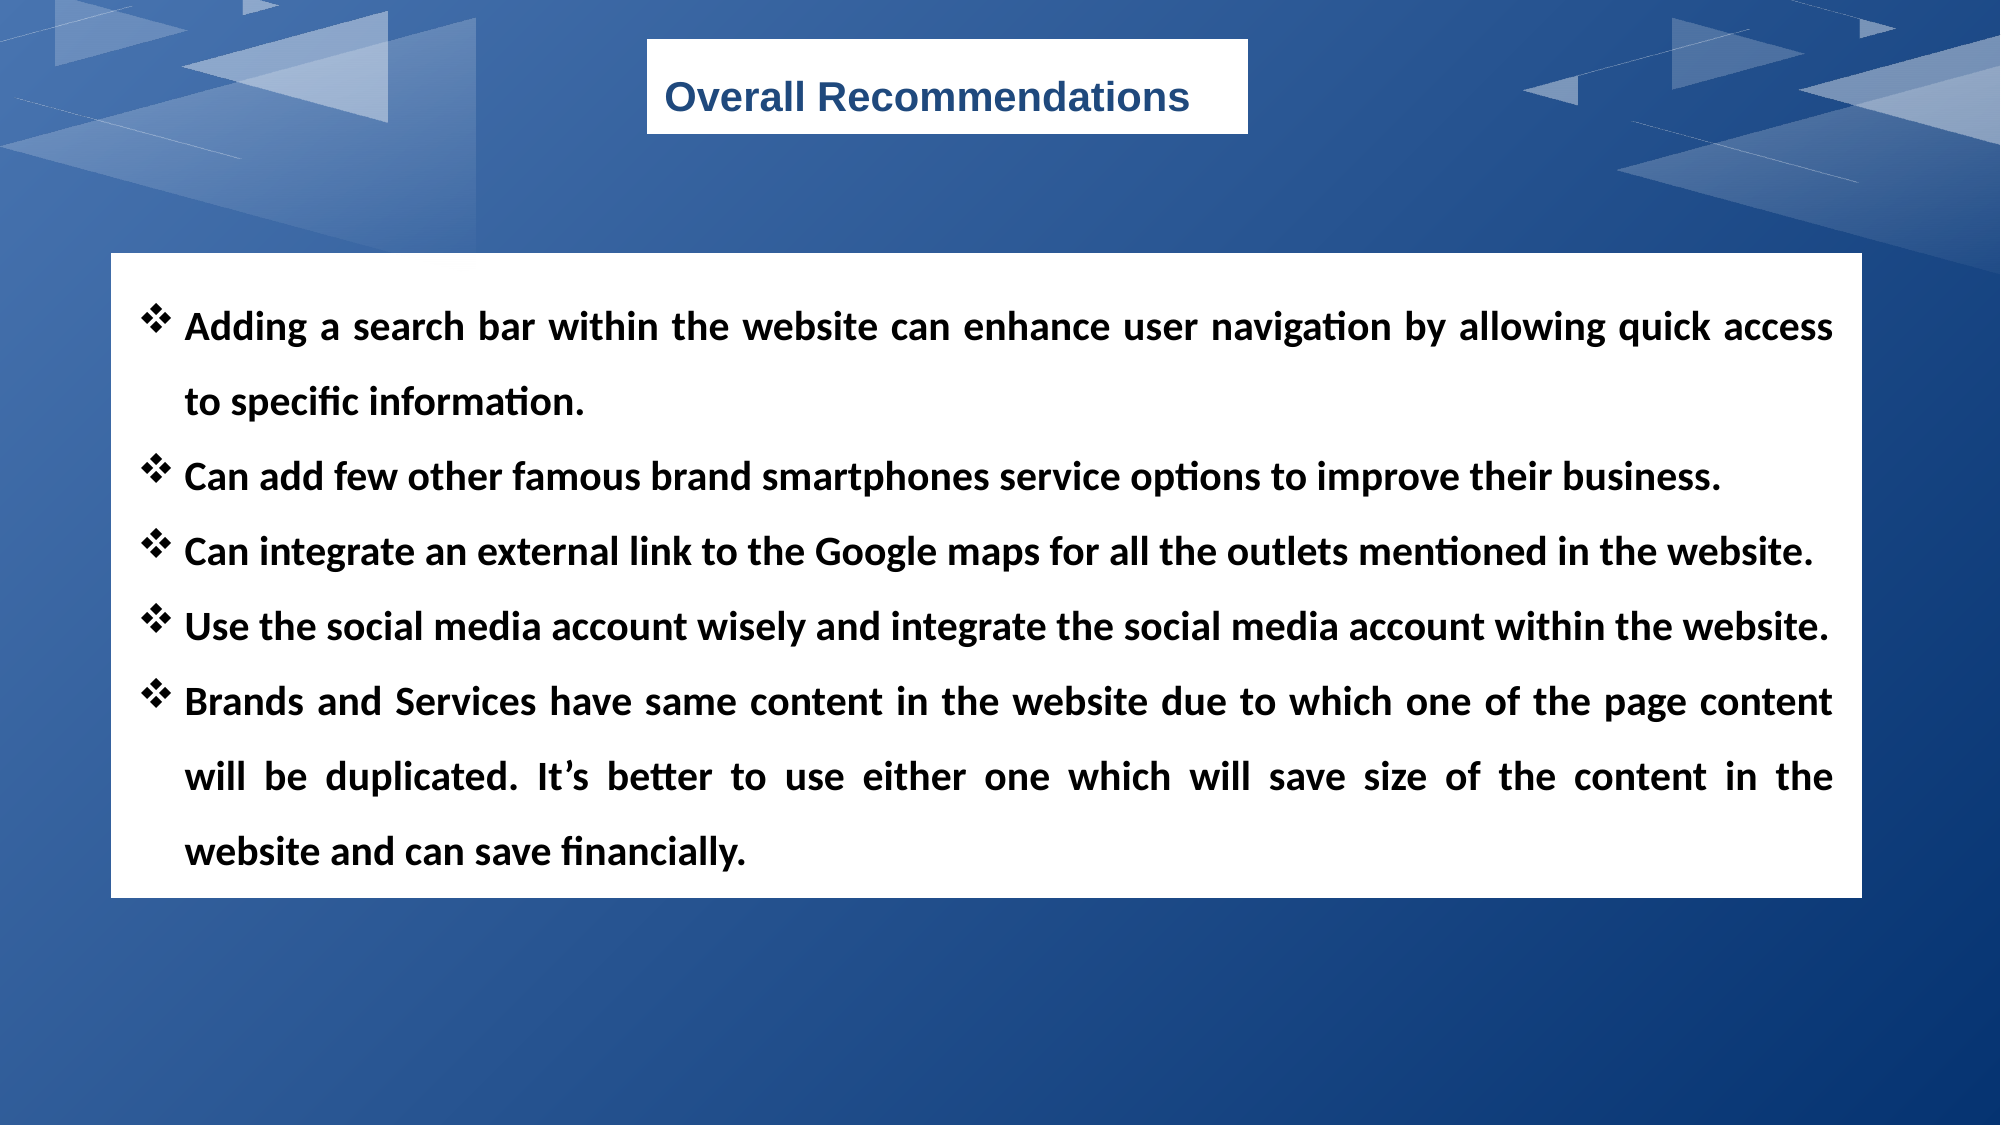

Overall Recommendations

Adding a search bar within the website can enhance user navigation by allowing quick access to specific information.
Can add few other famous brand smartphones service options to improve their business.
Can integrate an external link to the Google maps for all the outlets mentioned in the website.
Use the social media account wisely and integrate the social media account within the website.
Brands and Services have same content in the website due to which one of the page content will be duplicated. It’s better to use either one which will save size of the content in the website and can save financially.